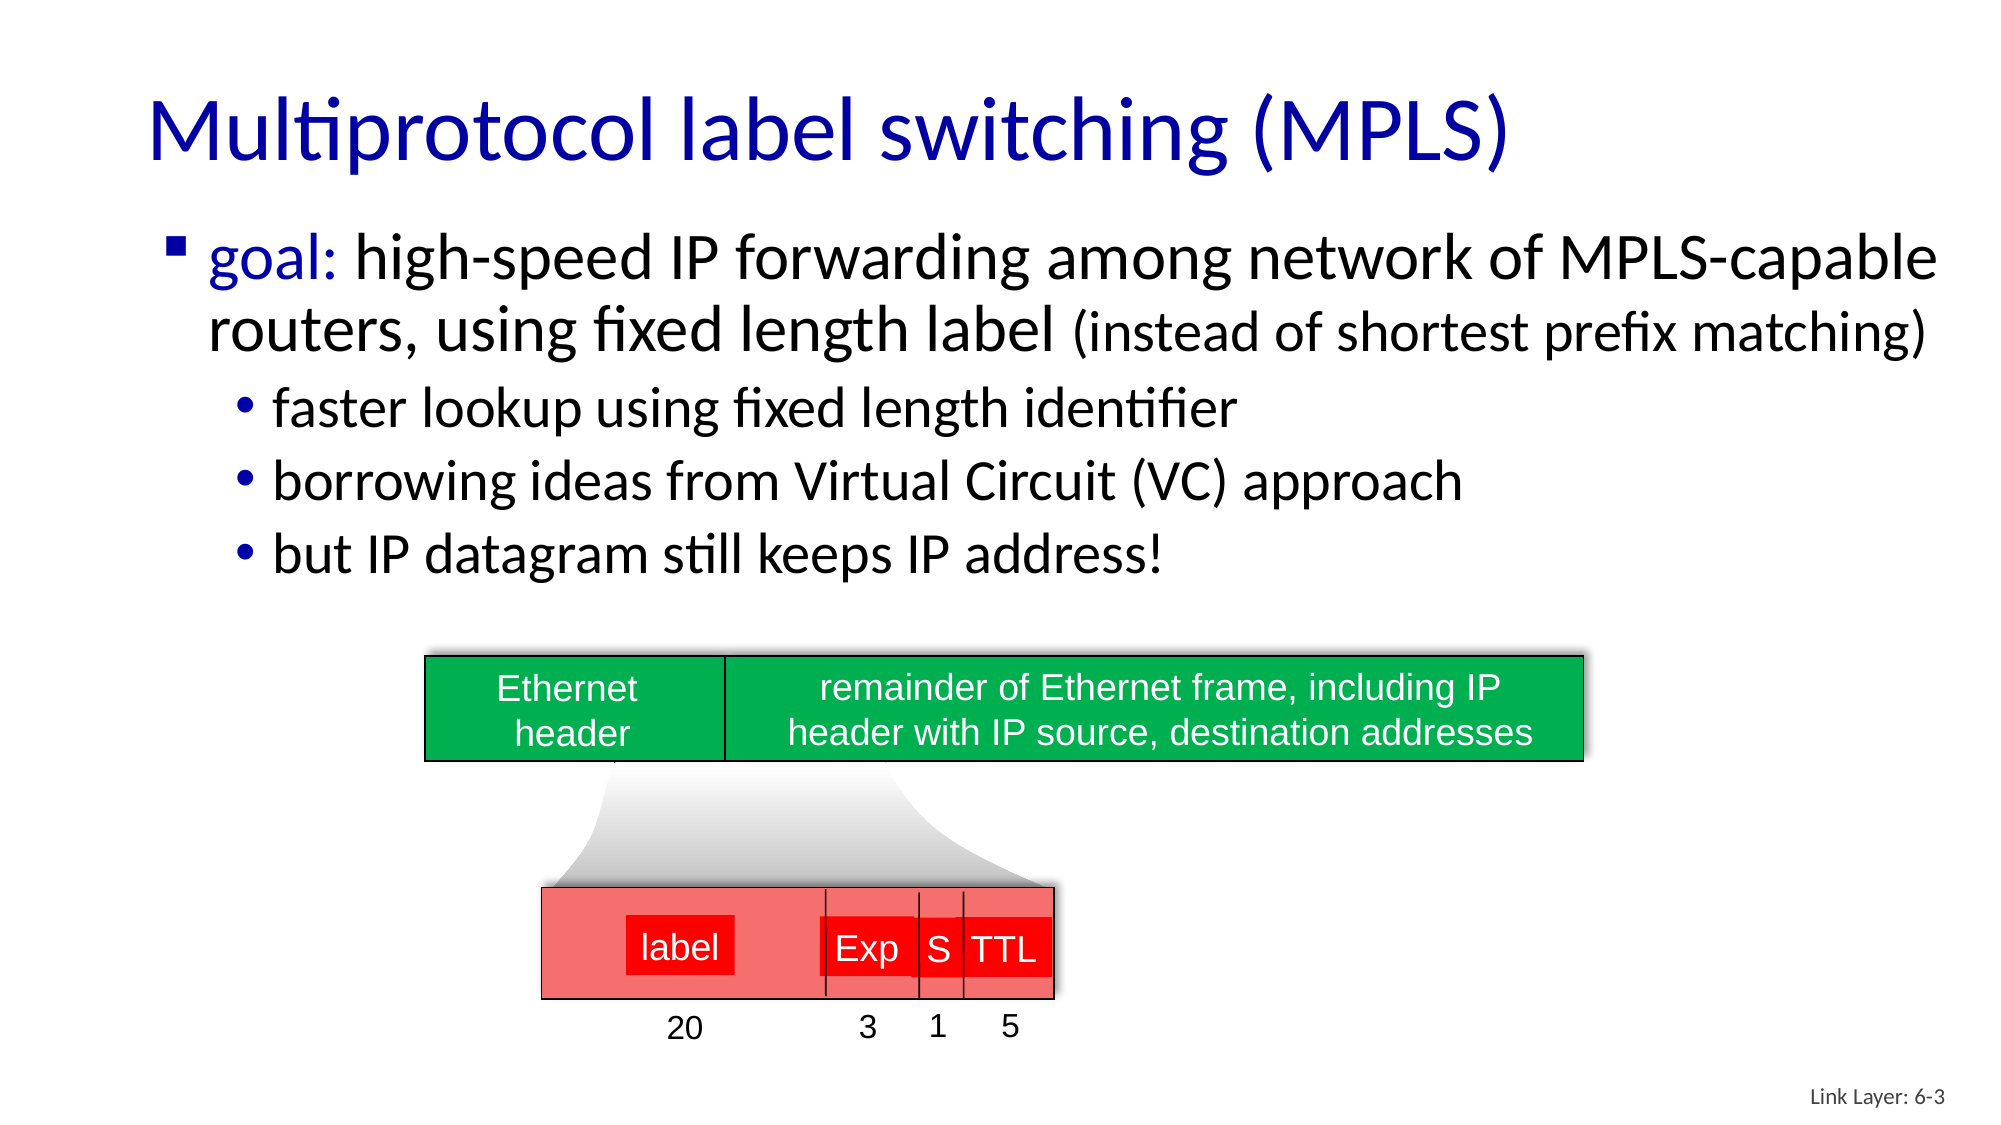

# Multiprotocol label switching (MPLS)
goal: high-speed IP forwarding among network of MPLS-capable routers, using fixed length label (instead of shortest prefix matching)
faster lookup using fixed length identifier
borrowing ideas from Virtual Circuit (VC) approach
but IP datagram still keeps IP address!

MPLS header
remainder of Ethernet frame, including IP header with IP source, destination addresses

Ethernet
header
remainder of Ethernet frame, including IP header with IP source, destination addresses

label
Exp
TTL
S
5
1
3
20
Link Layer: 6-3